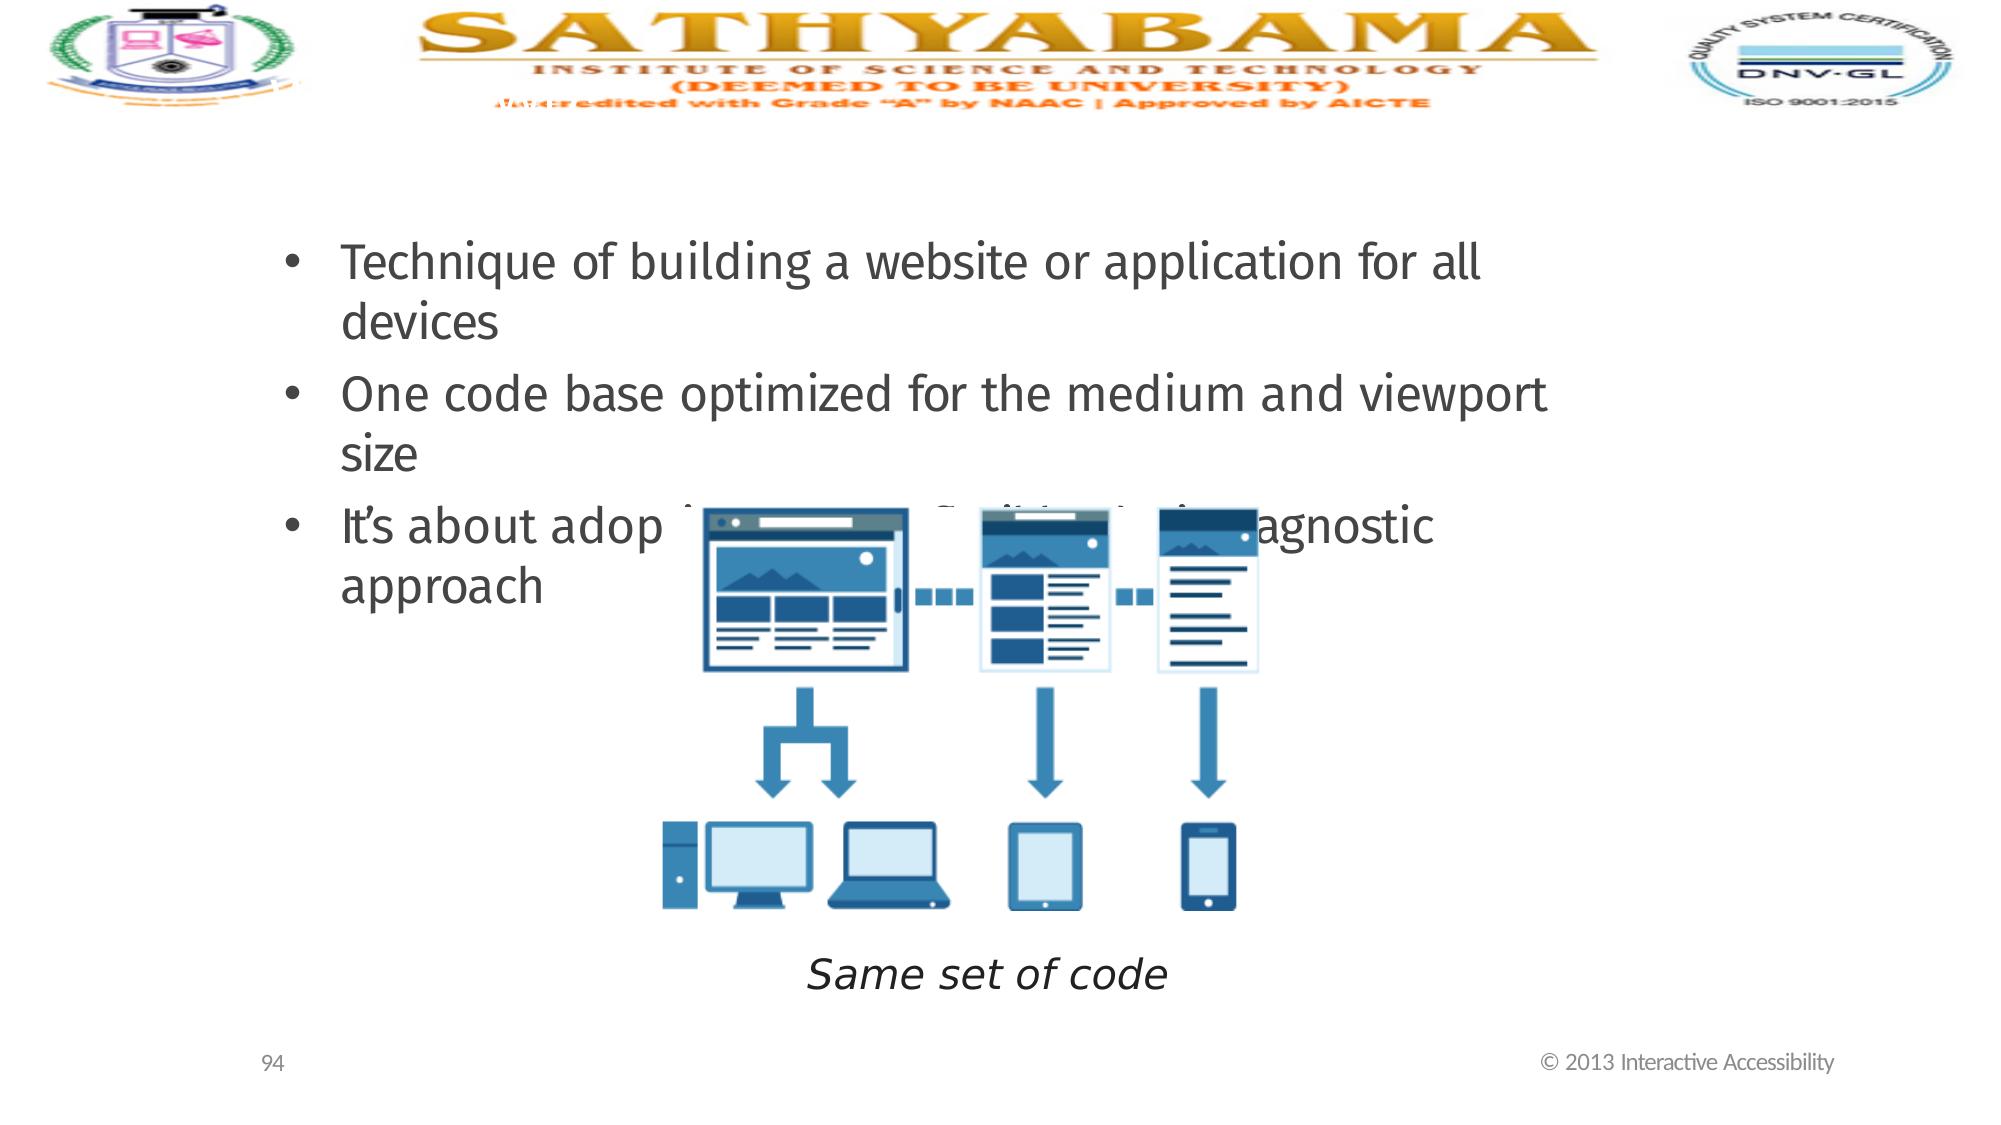

# What is RWD?
Technique of building a website or application for all devices
One code base optimized for the medium and viewport size
It’s about adopting a more flexible, device-agnostic approach

Same set of code
© 2013 Interactive Accessibility
94